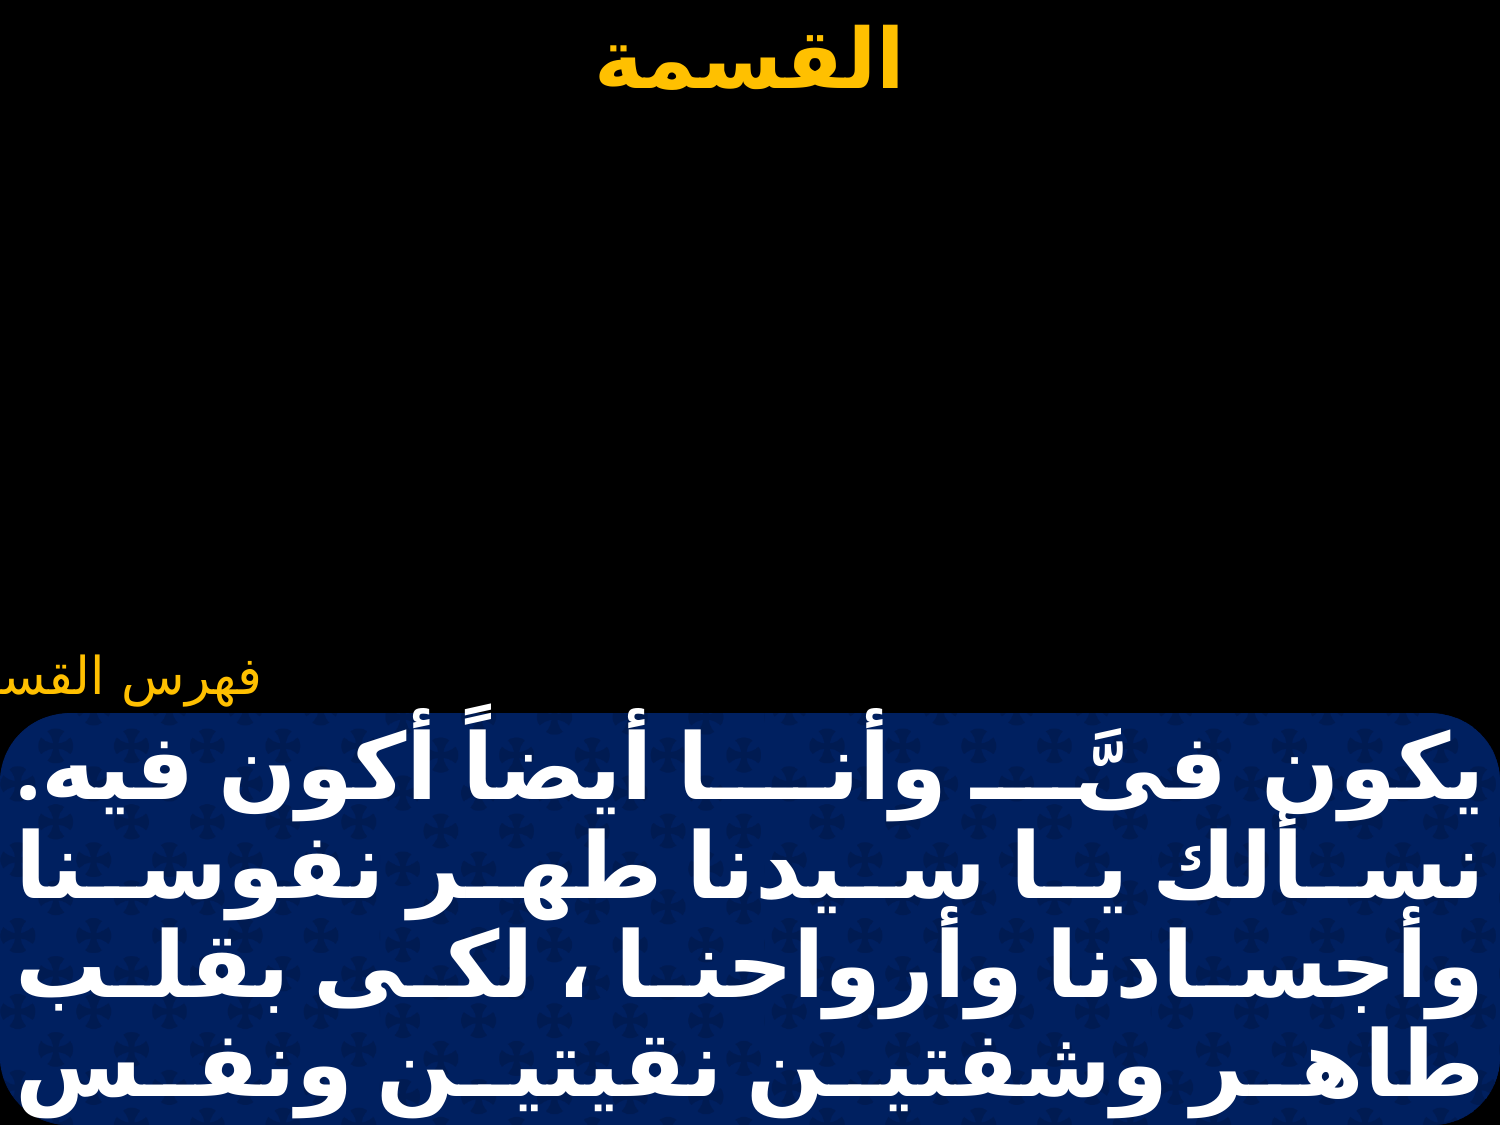

#
يكون فىَّ وأنا أيضاً أكون فيه. نسألك يا سيدنا طهر نفوسنا وأجسادنا وأرواحنا ، لكى بقلب طاهر وشفتين نقيتين ونفس مستنيرة ووجه غير مخزى، وإيمان بلا رياء ونية نقية وصبر كامل ورجاء